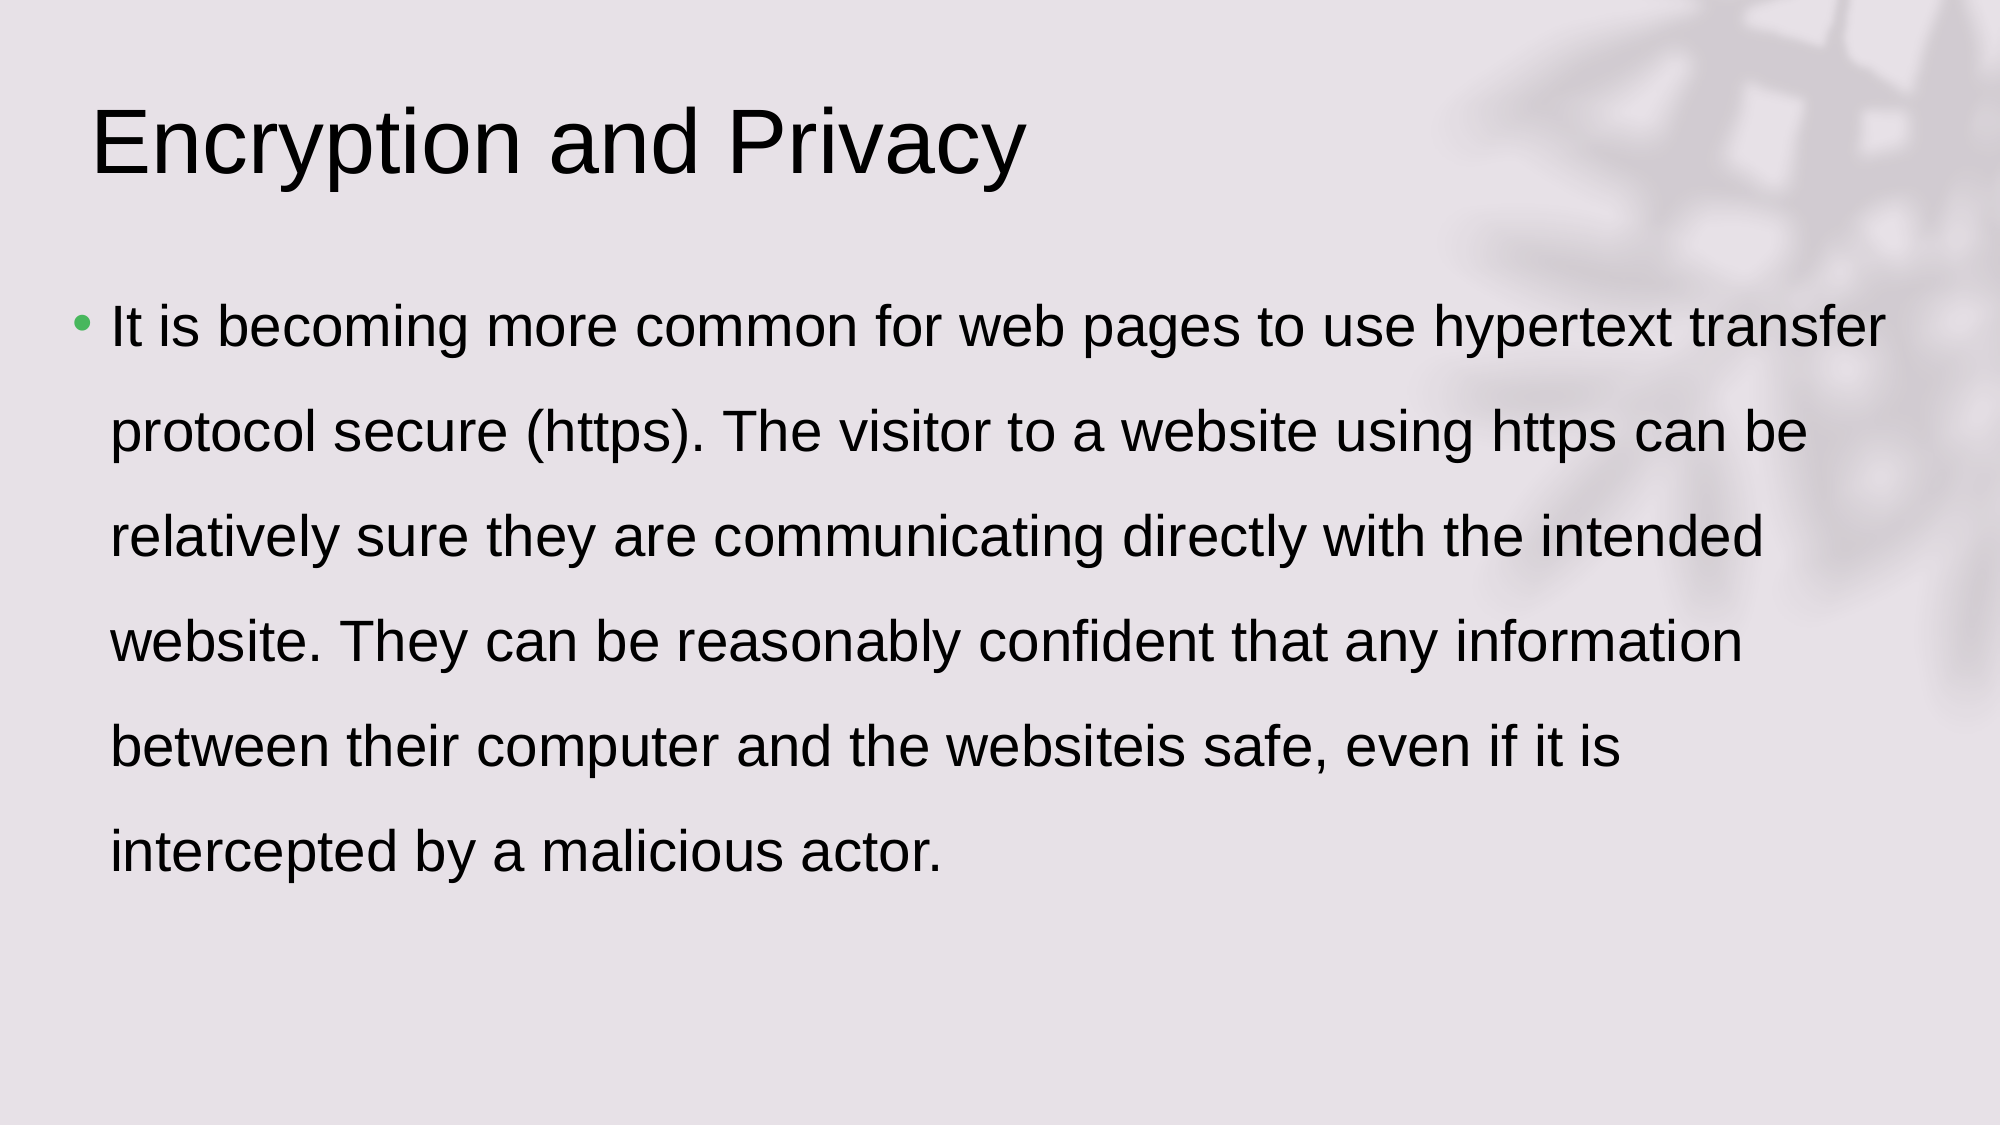

# Encryption and Privacy
It is becoming more common for web pages to use hypertext transfer protocol secure (https). The visitor to a website using https can be relatively sure they are communicating directly with the intended website. They can be reasonably confident that any information between their computer and the websiteis safe, even if it is intercepted by a malicious actor.